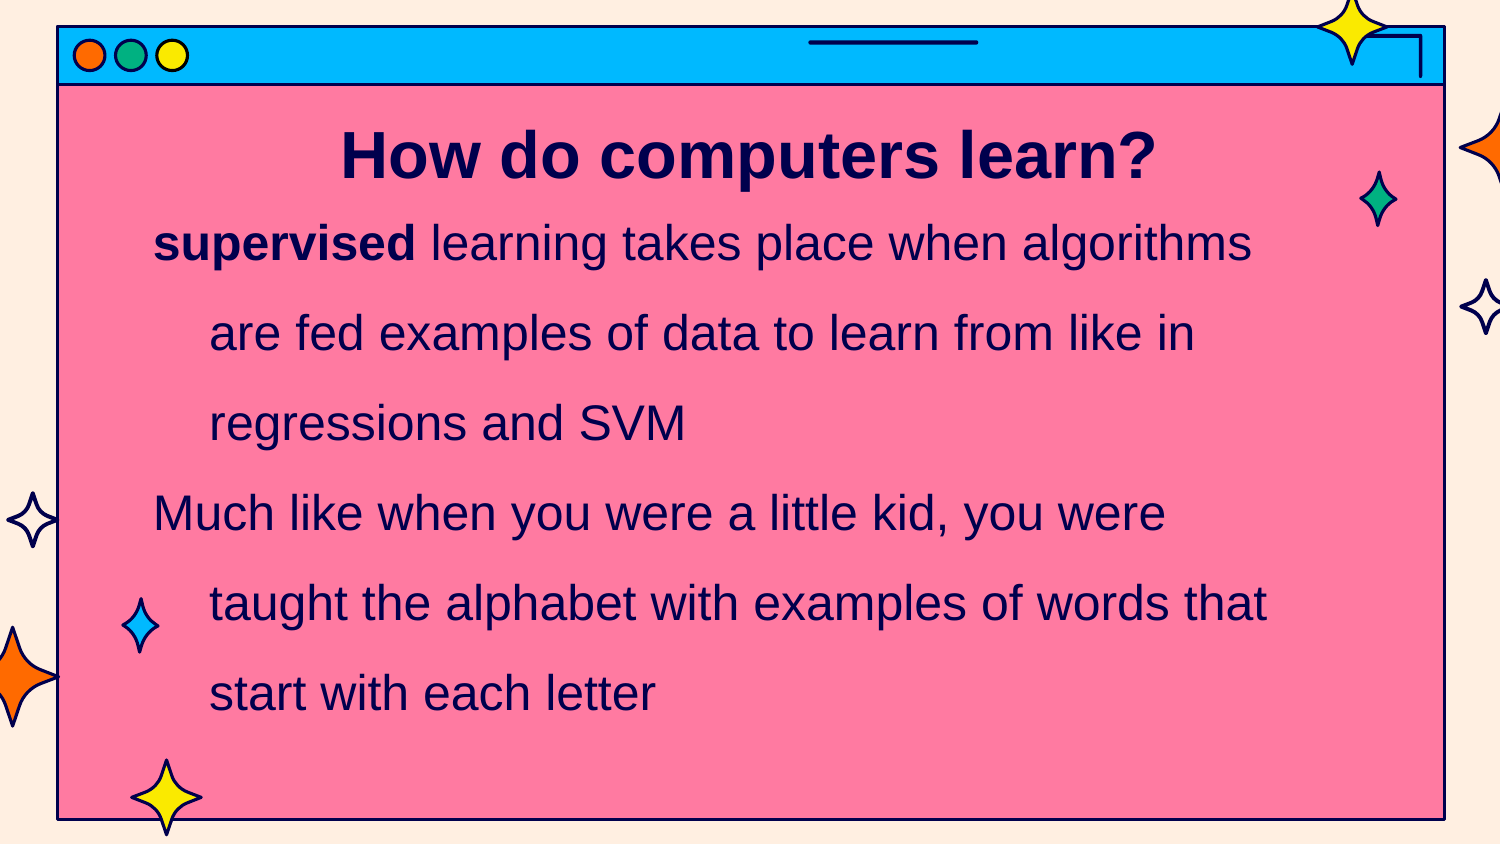

# How do computers learn?

supervised learning takes place when algorithms are fed examples of data to learn from like in regressions and SVM
Much like when you were a little kid, you were taught the alphabet with examples of words that start with each letter